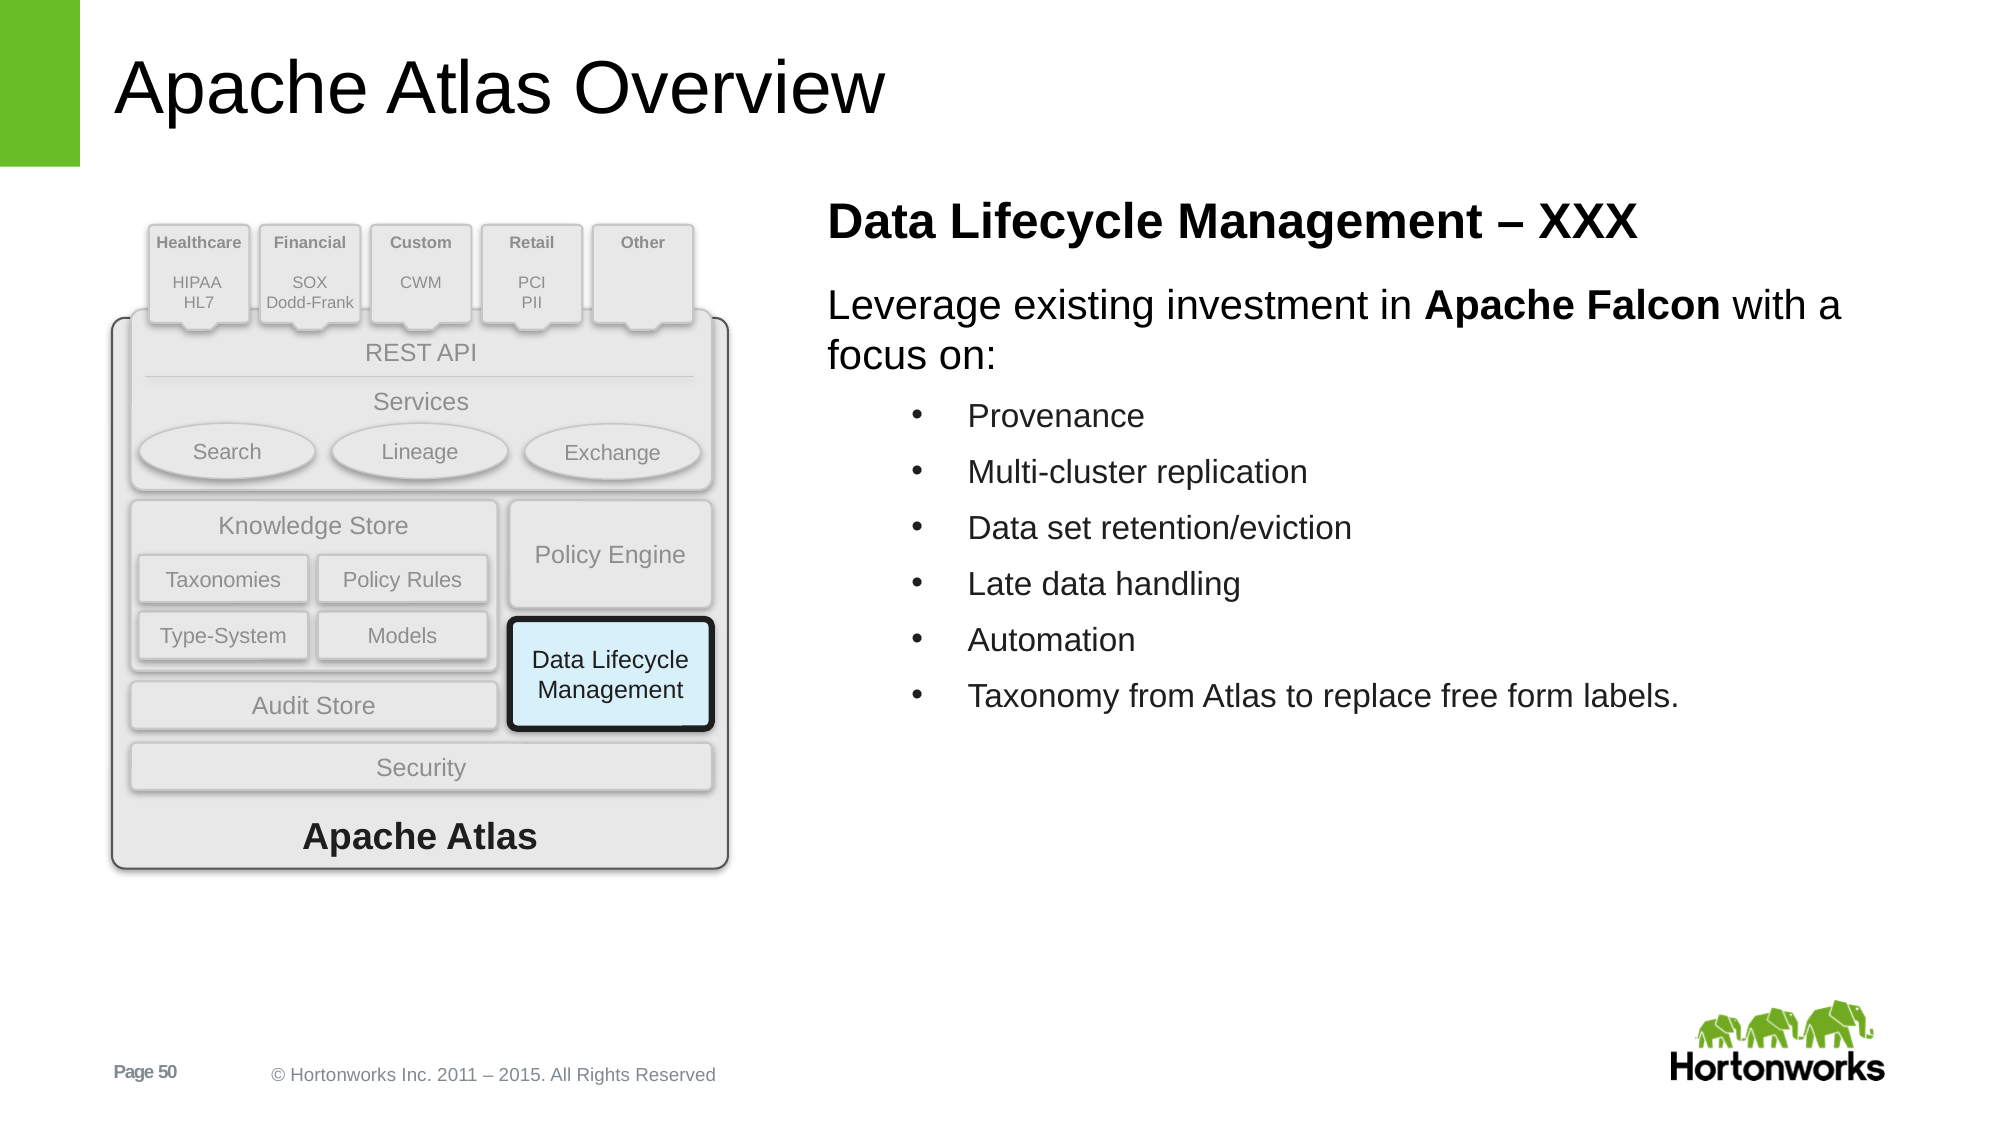

# Apache Atlas Overview
Data Lifecycle Management – XXX
Leverage existing investment in Apache Falcon with a focus on:
Provenance
Multi-cluster replication
Data set retention/eviction
Late data handling
Automation
Taxonomy from Atlas to replace free form labels.

Healthcare

HIPAA
HL7

Financial

SOX
Dodd-Frank

Custom

CWM

Retail

PCI
PII

Other

REST API
Services
Apache Atlas
Search
Lineage
Exchange
Policy Engine
Knowledge Store
Taxonomies
Policy Rules
Type-System
Models
Data Lifecycle Management
Audit Store
Security